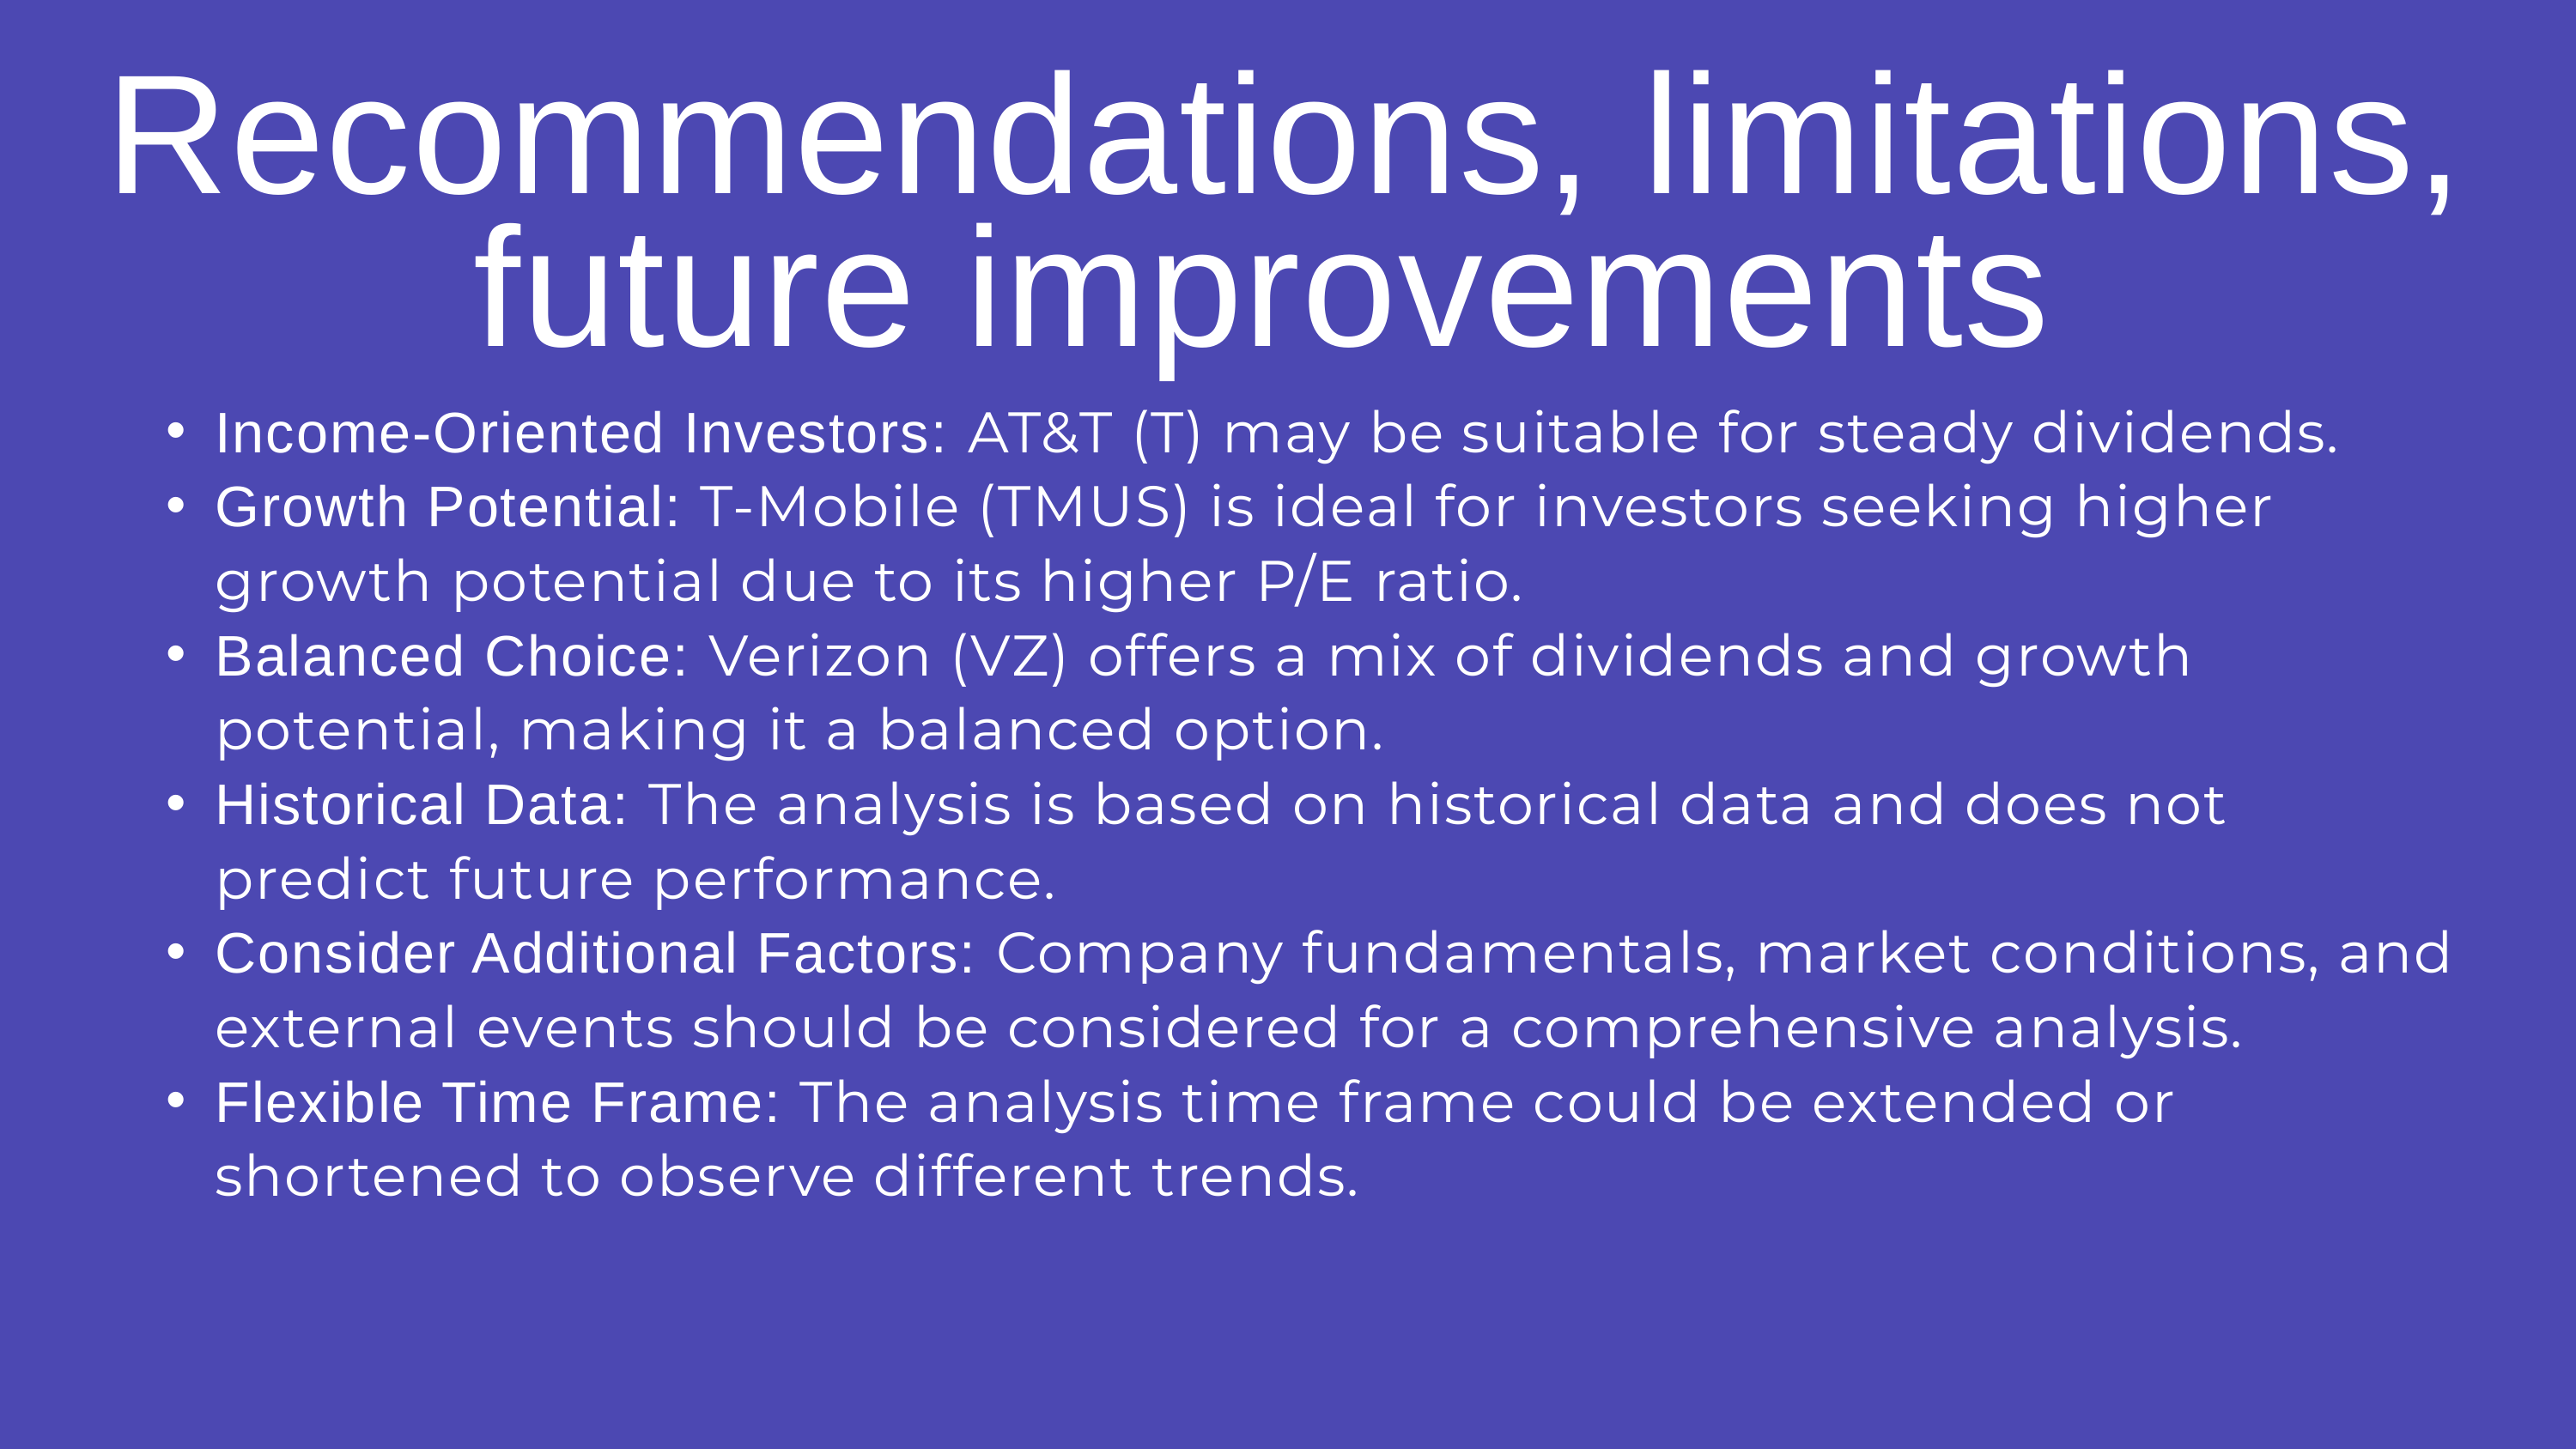

Recommendations, limitations, future improvements
Income-Oriented Investors: AT&T (T) may be suitable for steady dividends.
Growth Potential: T-Mobile (TMUS) is ideal for investors seeking higher growth potential due to its higher P/E ratio.
Balanced Choice: Verizon (VZ) offers a mix of dividends and growth potential, making it a balanced option.
Historical Data: The analysis is based on historical data and does not predict future performance.
Consider Additional Factors: Company fundamentals, market conditions, and external events should be considered for a comprehensive analysis.
Flexible Time Frame: The analysis time frame could be extended or shortened to observe different trends.